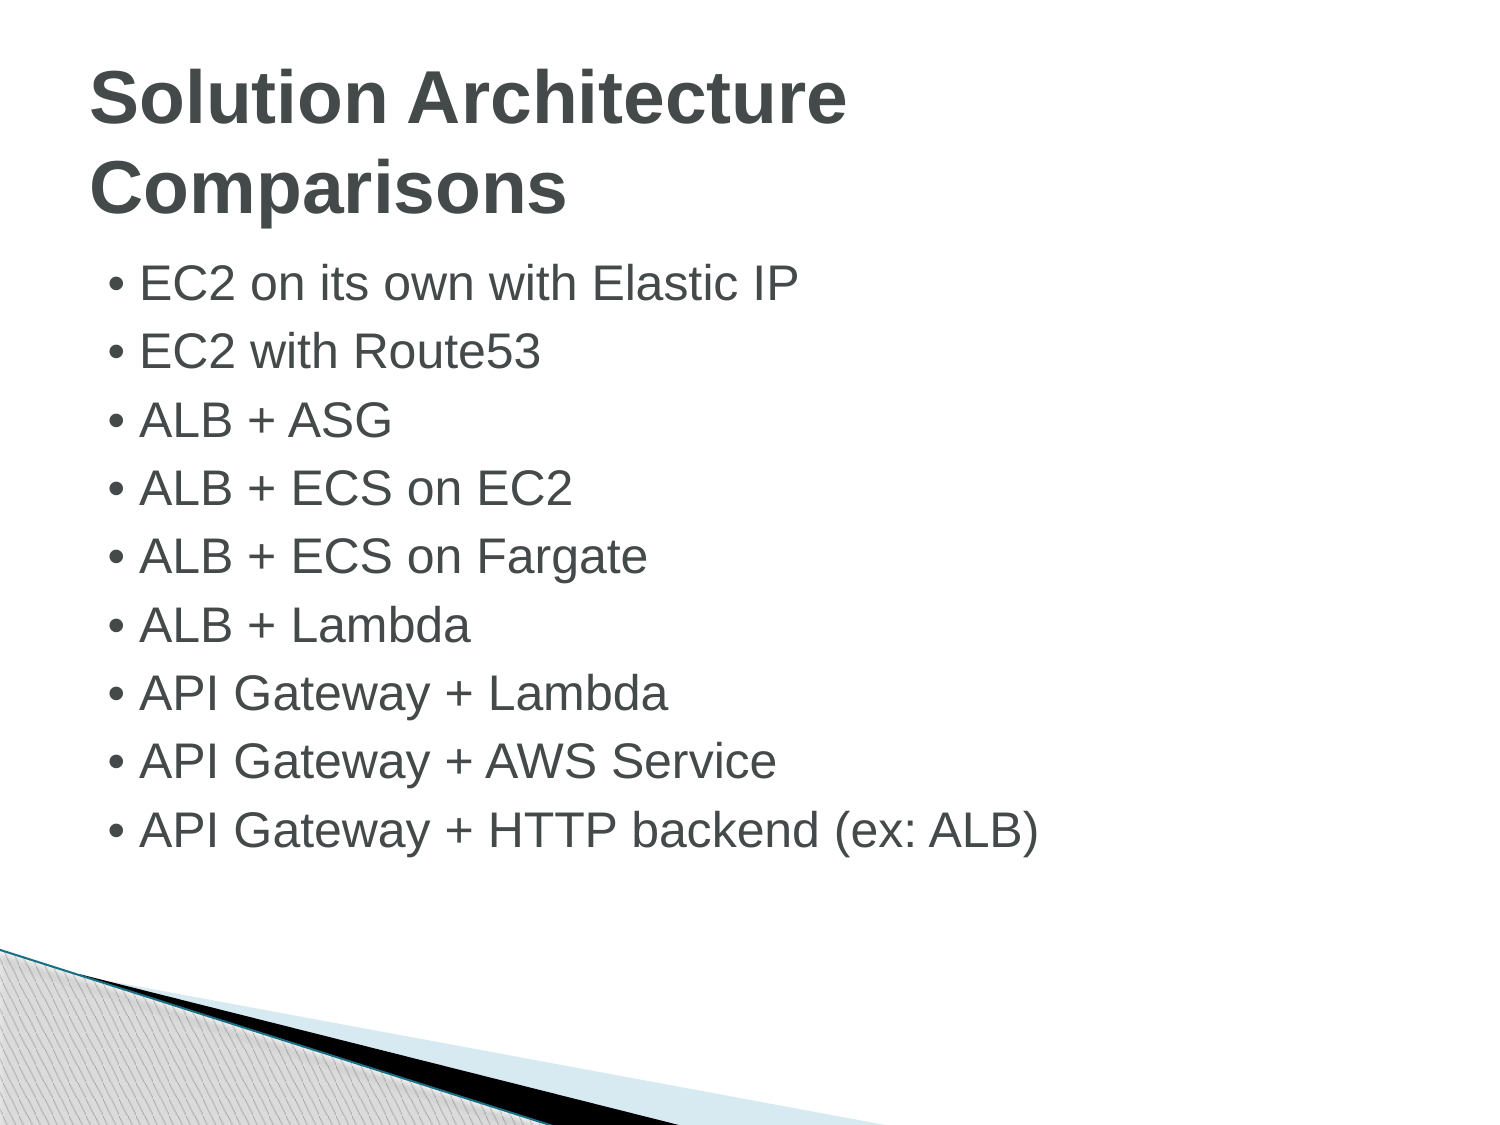

# Solution Architecture Comparisons
• EC2 on its own with Elastic IP
• EC2 with Route53
• ALB + ASG
• ALB + ECS on EC2
• ALB + ECS on Fargate
• ALB + Lambda
• API Gateway + Lambda
• API Gateway + AWS Service
• API Gateway + HTTP backend (ex: ALB)